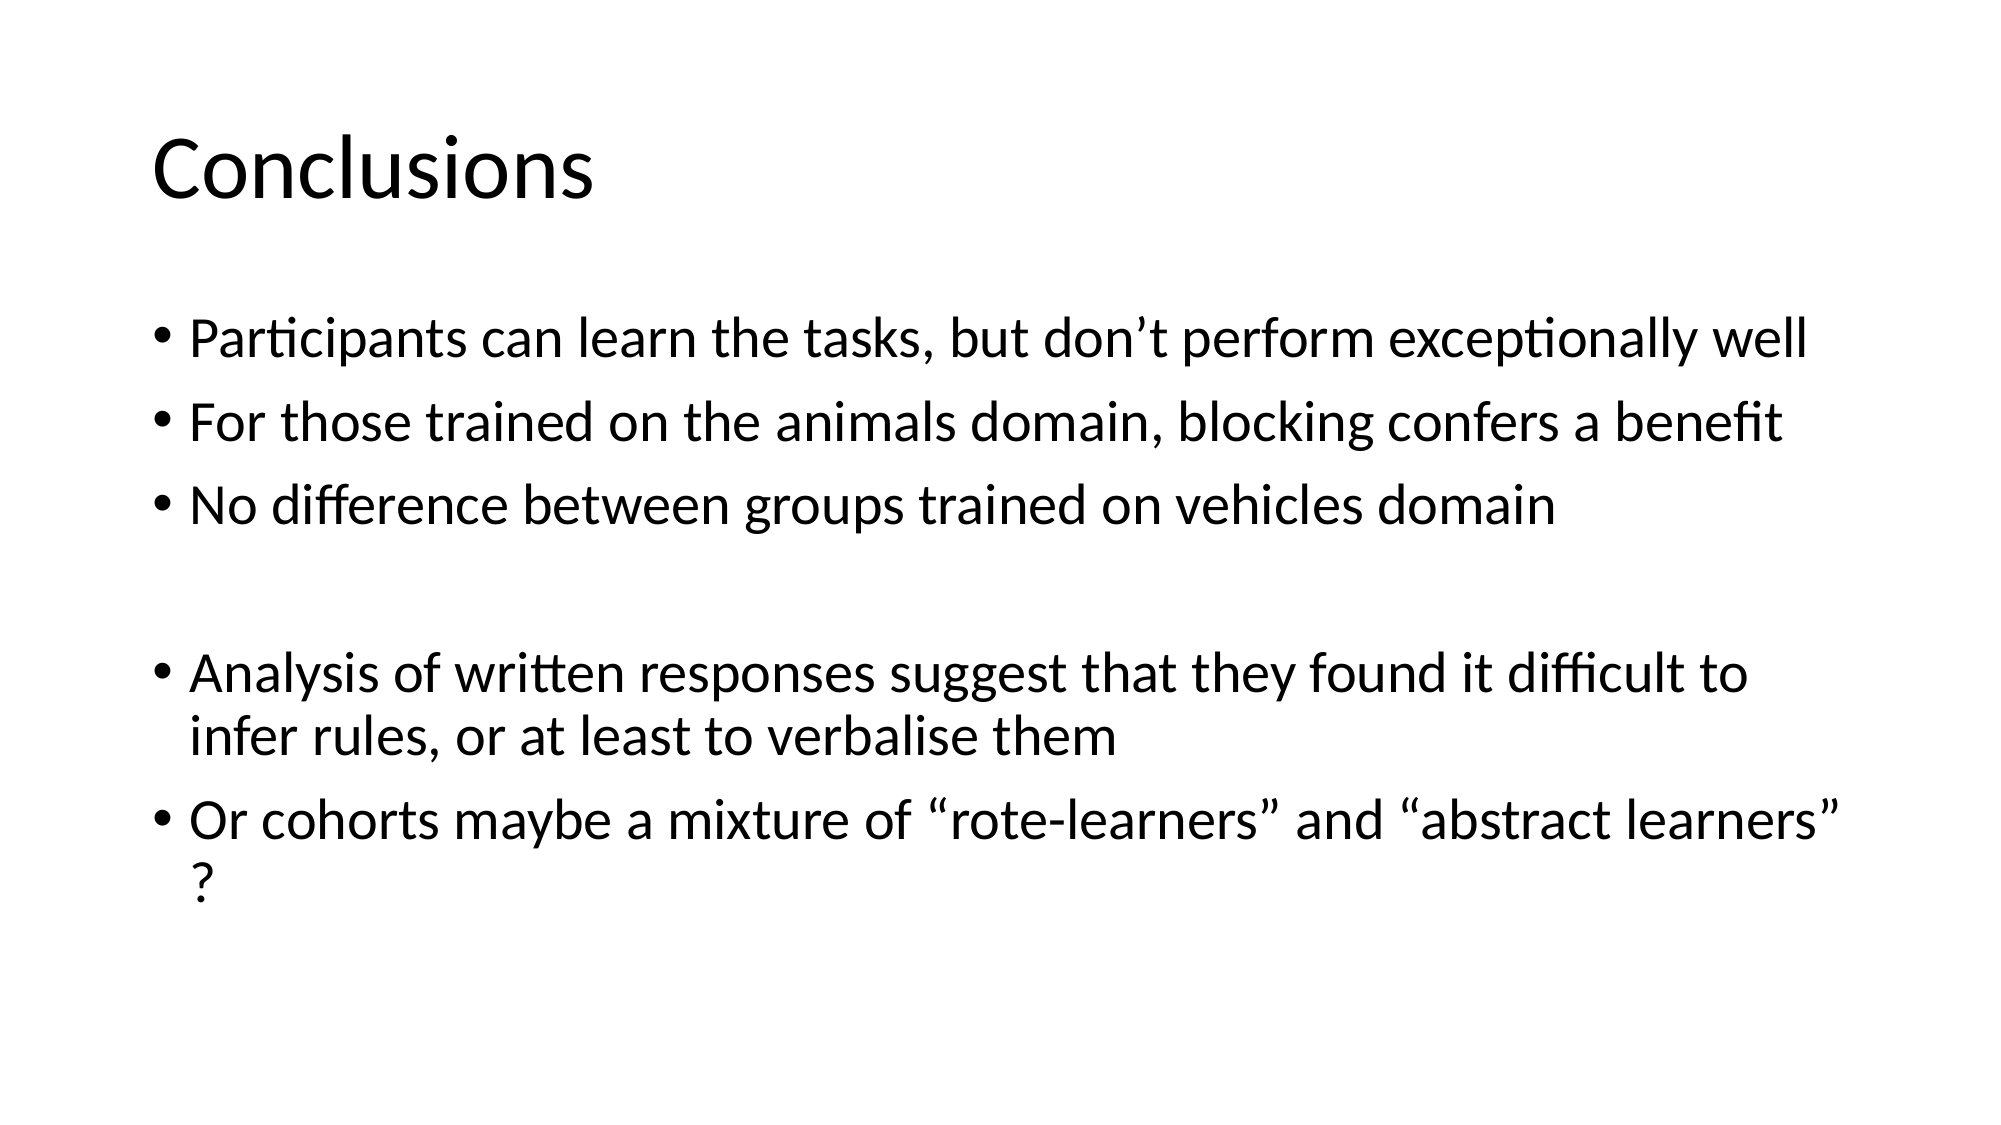

# Conclusions
Participants can learn the tasks, but don’t perform exceptionally well
For those trained on the animals domain, blocking confers a benefit
No difference between groups trained on vehicles domain

Analysis of written responses suggest that they found it difficult to infer rules, or at least to verbalise them
Or cohorts maybe a mixture of “rote-learners” and “abstract learners” ?